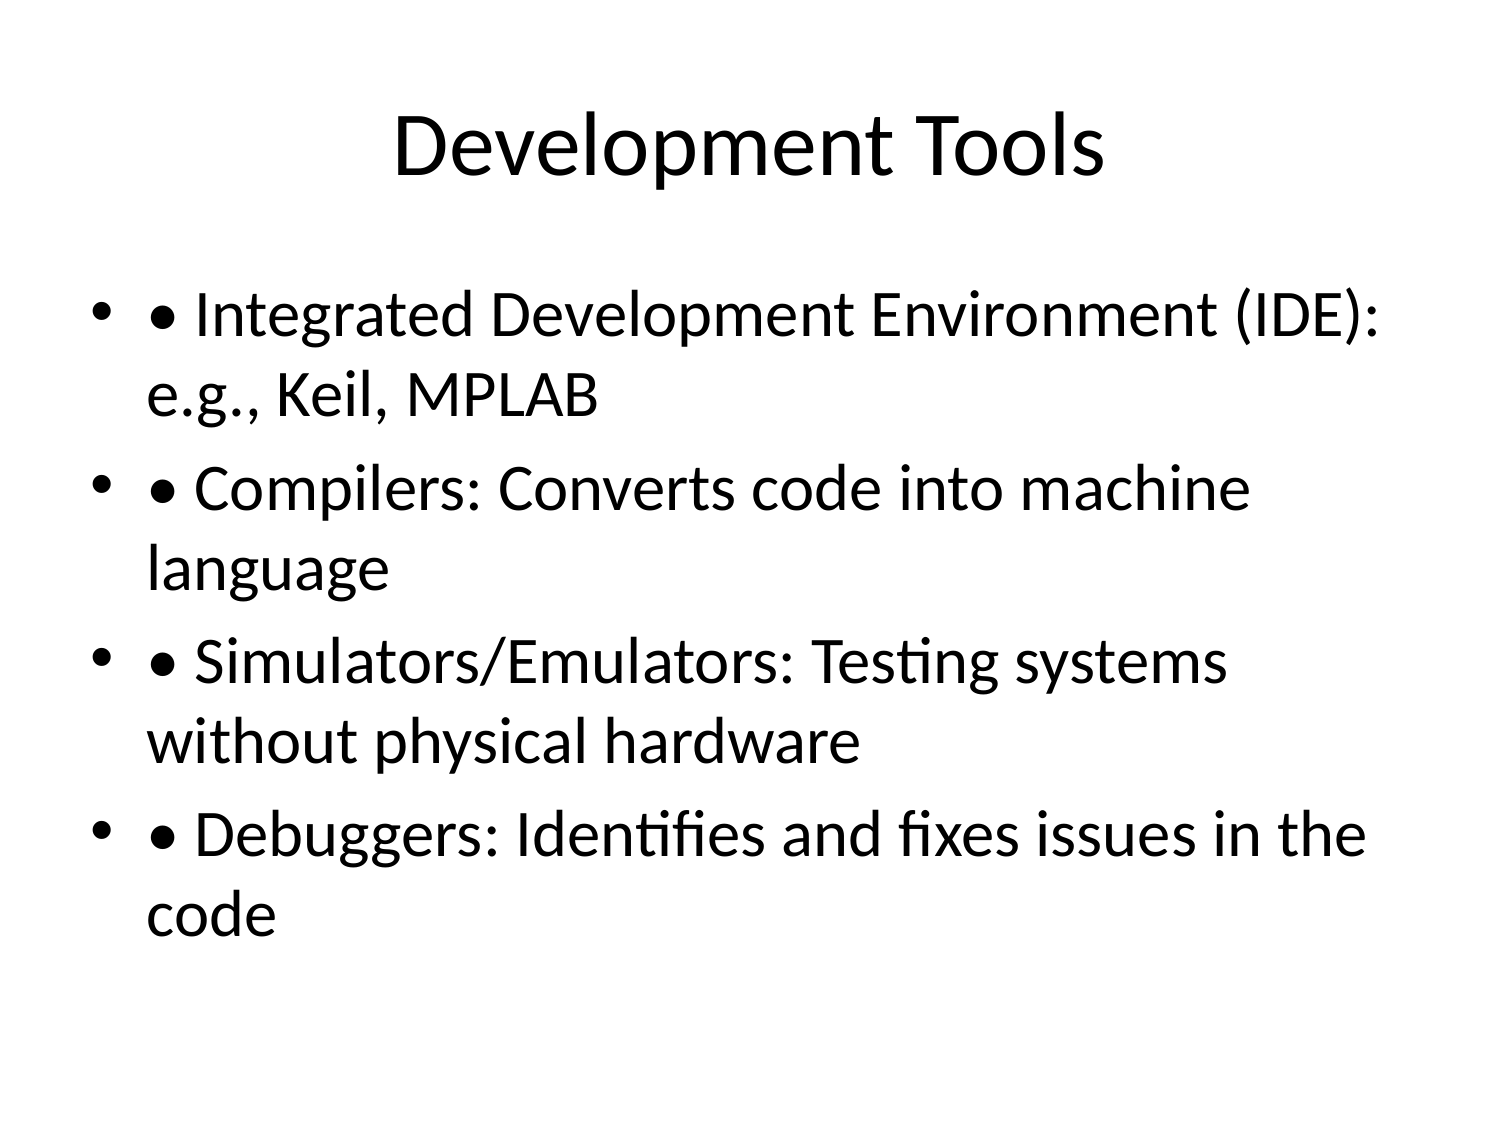

# Development Tools
• Integrated Development Environment (IDE): e.g., Keil, MPLAB
• Compilers: Converts code into machine language
• Simulators/Emulators: Testing systems without physical hardware
• Debuggers: Identifies and fixes issues in the code